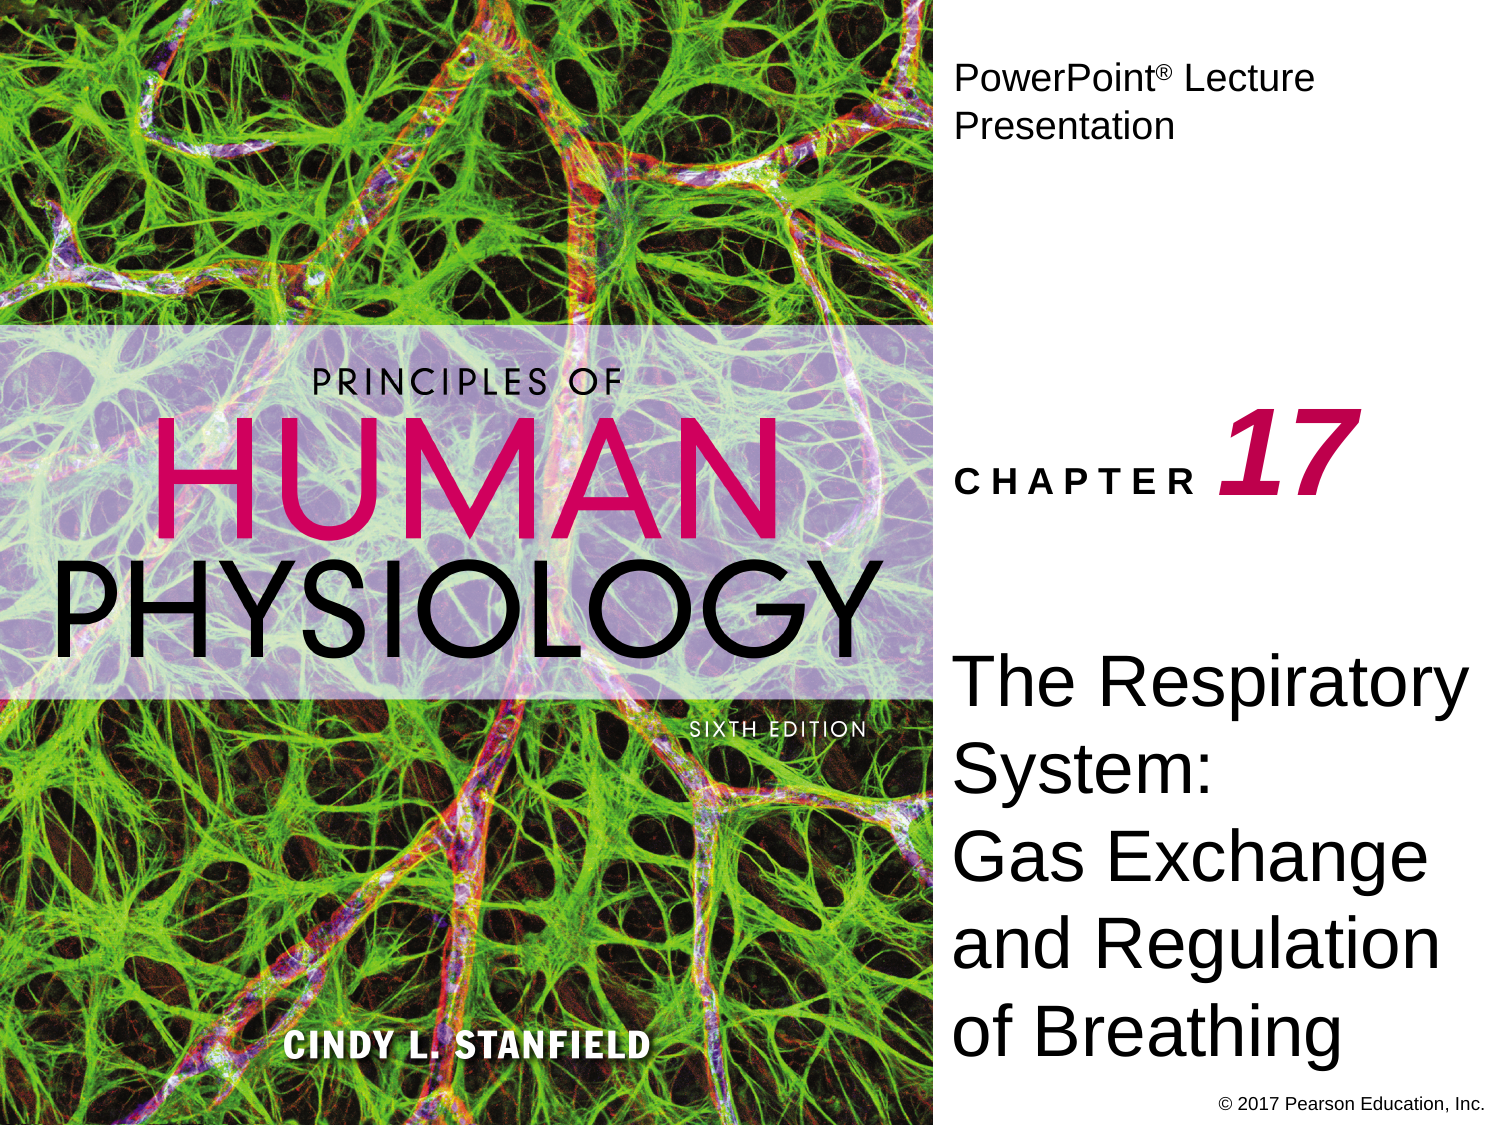

17
# The Respiratory System: Gas Exchange and Regulation of Breathing